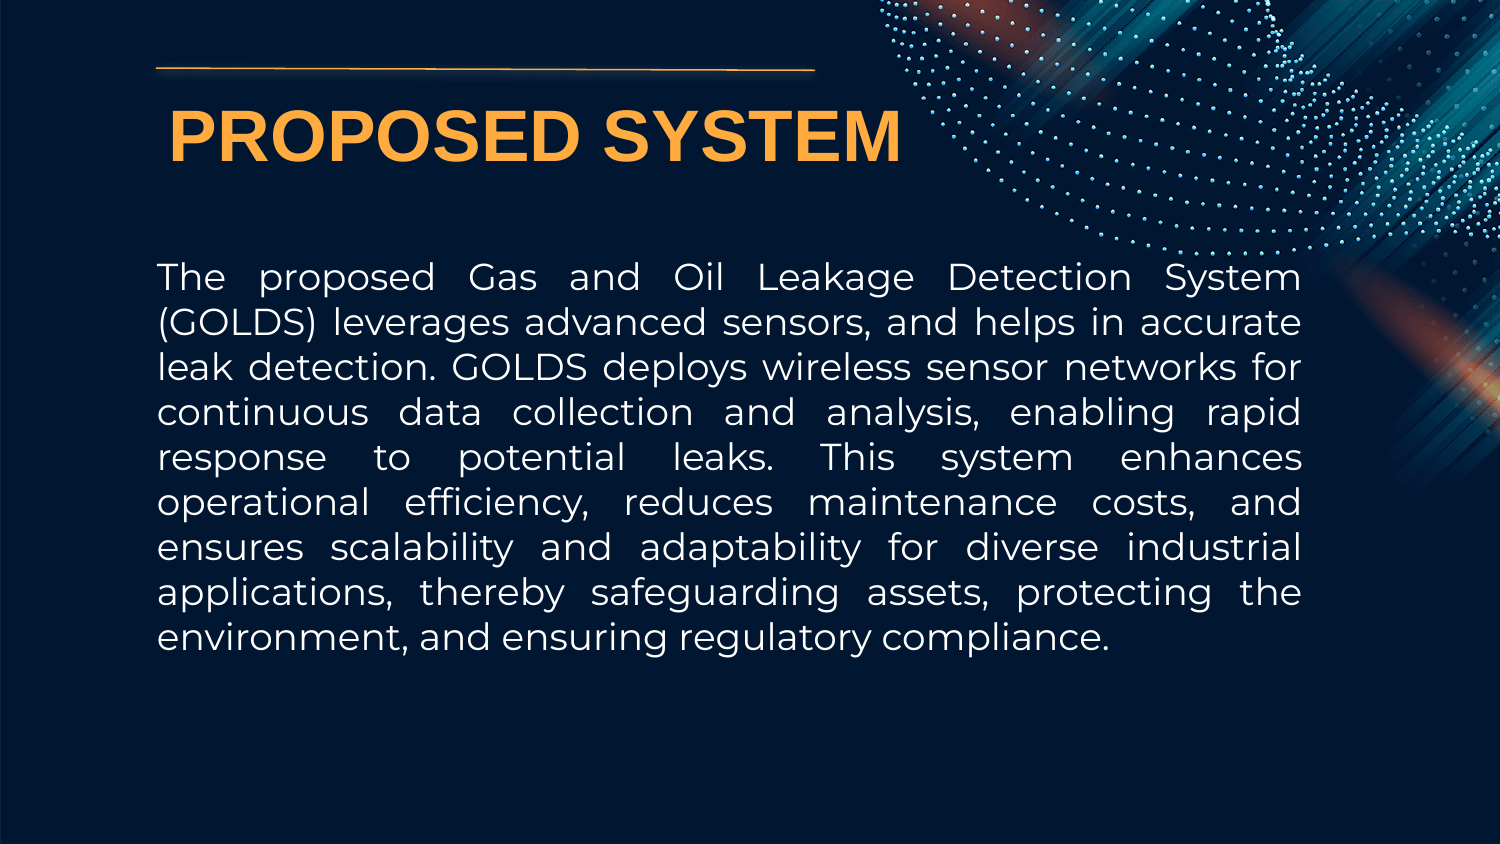

# PROPOSED SYSTEM
The proposed Gas and Oil Leakage Detection System (GOLDS) leverages advanced sensors, and helps in accurate leak detection. GOLDS deploys wireless sensor networks for continuous data collection and analysis, enabling rapid response to potential leaks. This system enhances operational efficiency, reduces maintenance costs, and ensures scalability and adaptability for diverse industrial applications, thereby safeguarding assets, protecting the environment, and ensuring regulatory compliance.